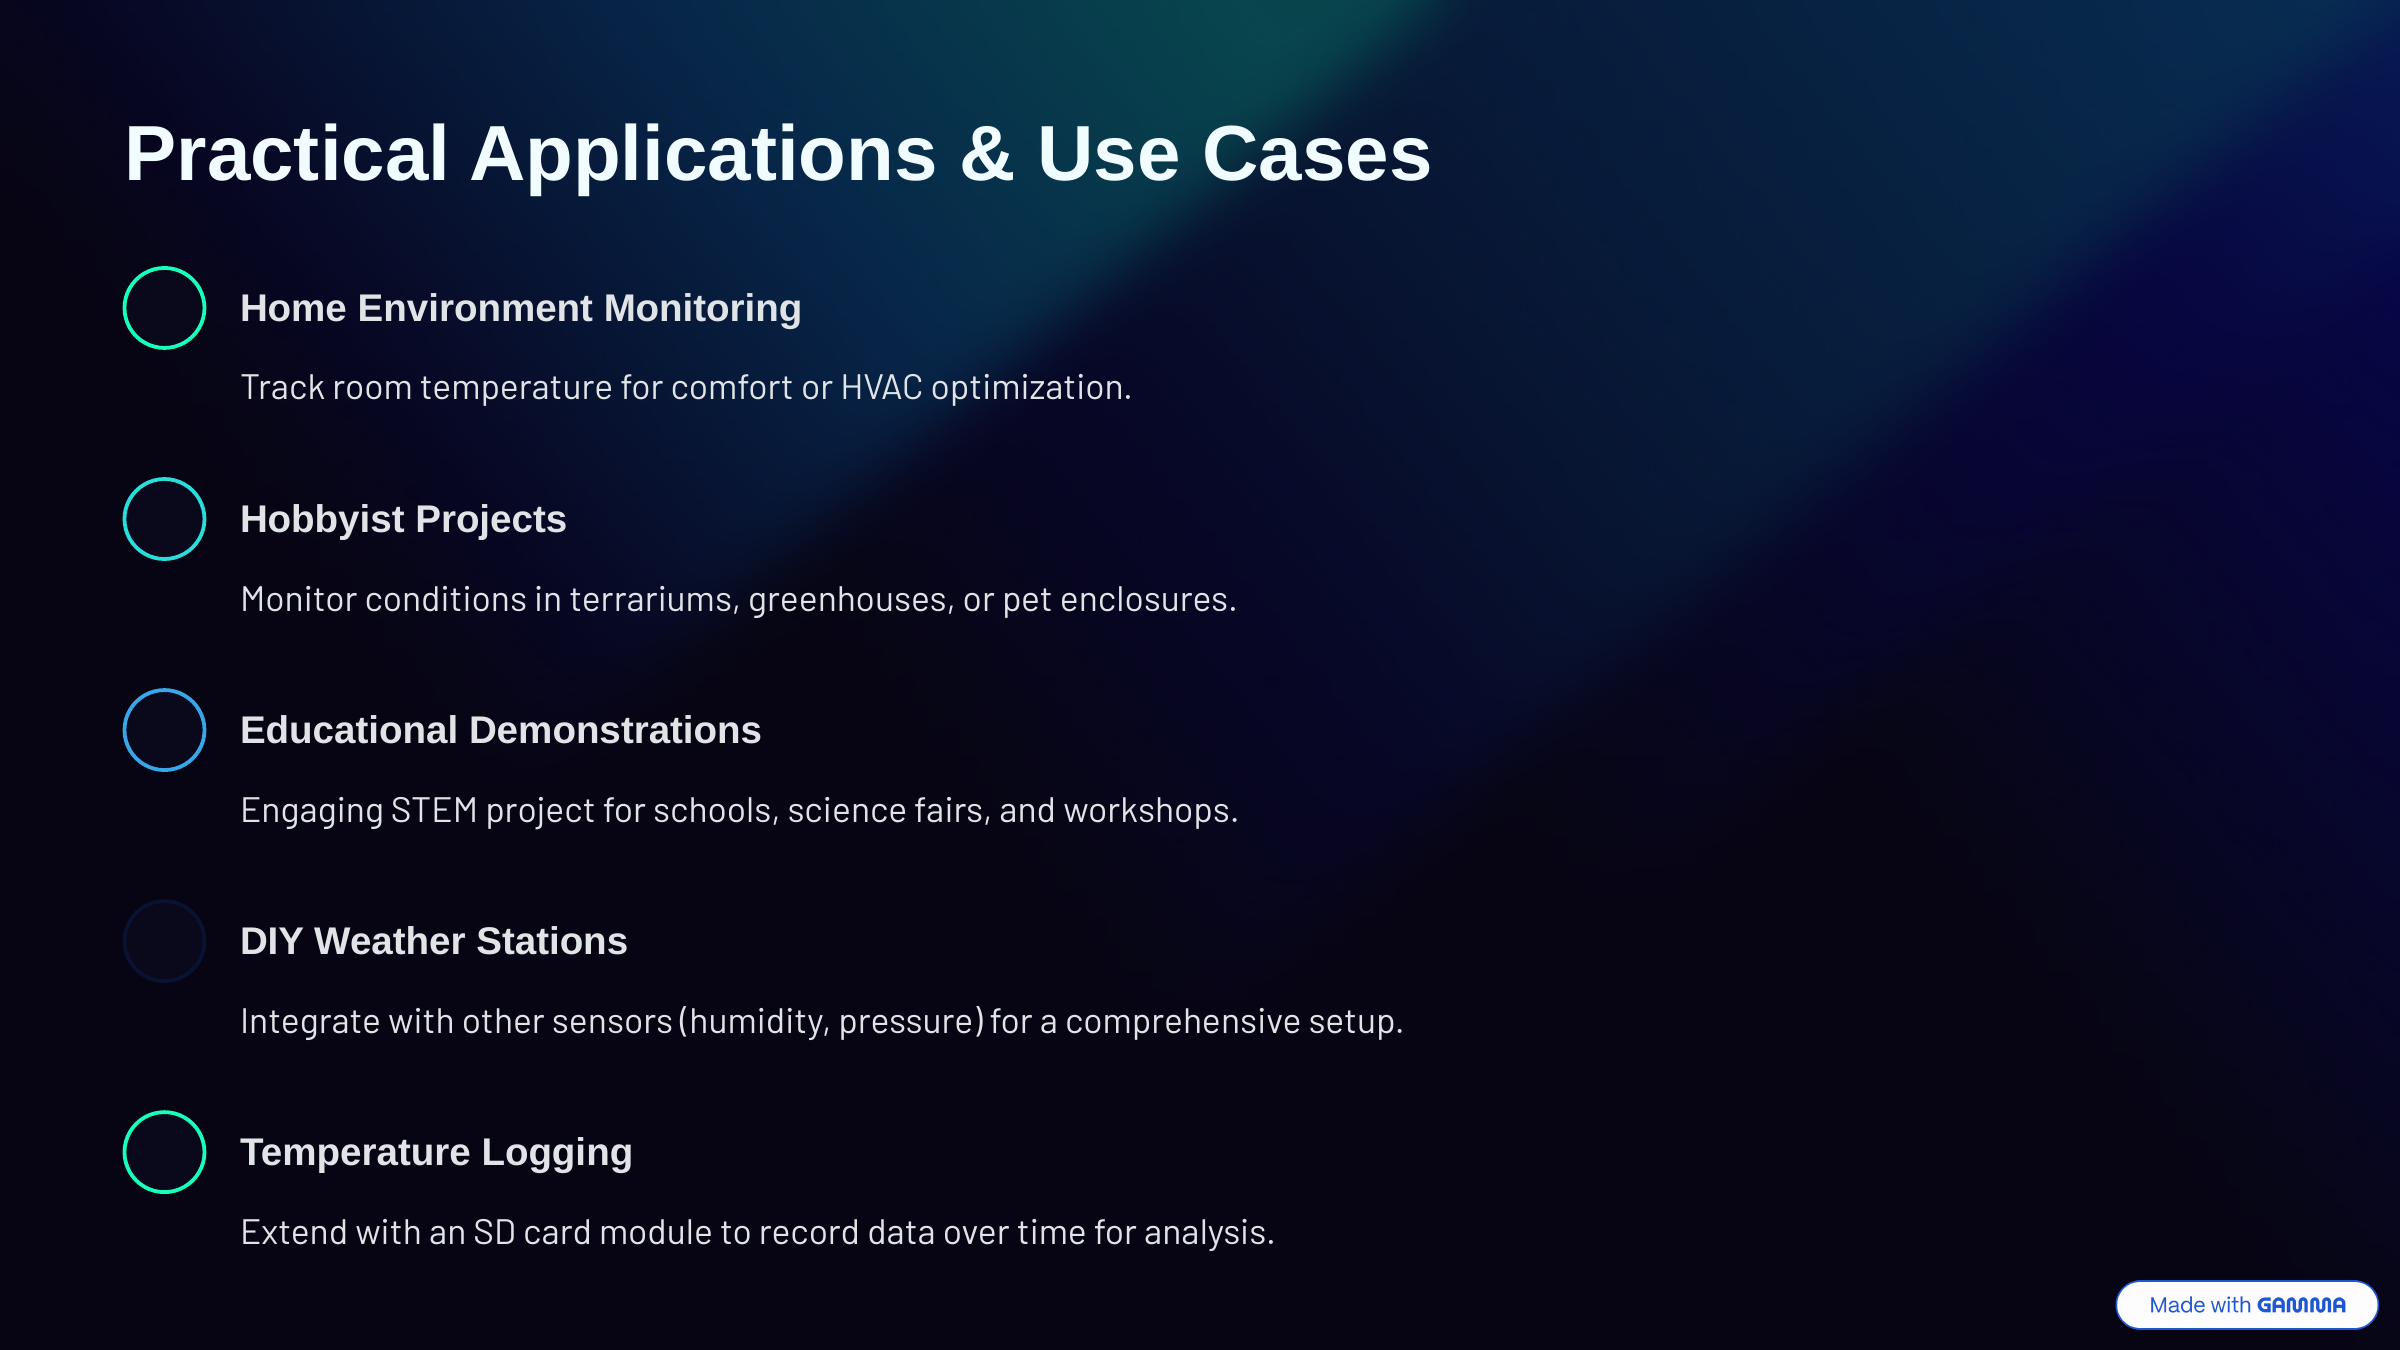

Practical Applications & Use Cases

Home Environment Monitoring
Track room temperature for comfort or HVAC optimization.

Hobbyist Projects
Monitor conditions in terrariums, greenhouses, or pet enclosures.

Educational Demonstrations
Engaging STEM project for schools, science fairs, and workshops.

DIY Weather Stations
Integrate with other sensors (humidity, pressure) for a comprehensive setup.

Temperature Logging
Extend with an SD card module to record data over time for analysis.